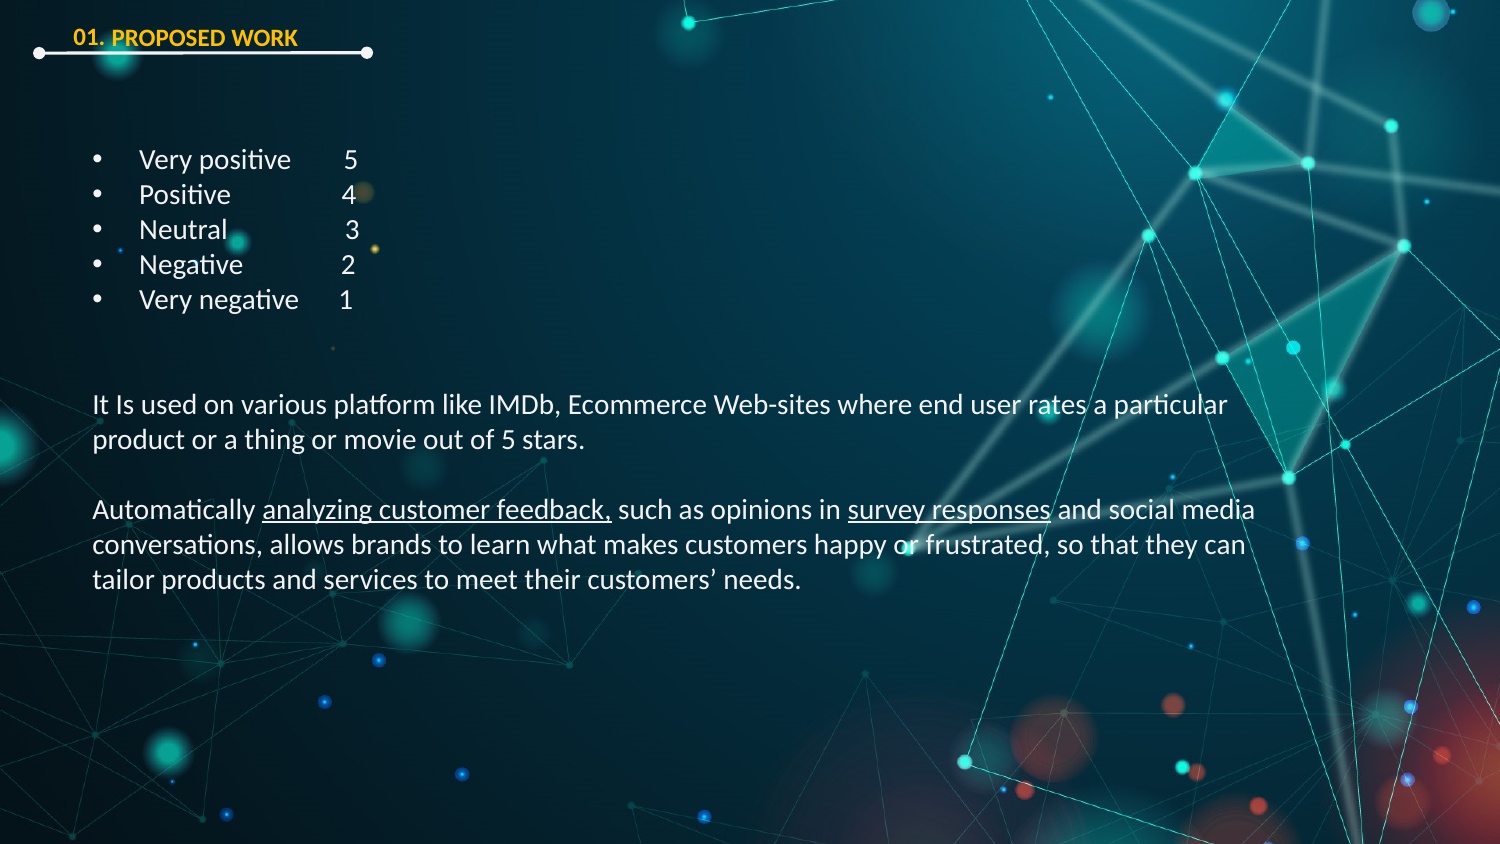

01.
PROPOSED WORK
Very positive        5
Positive                 4
Neutral                  3
Negative               2
Very negative      1

It Is used on various platform like IMDb, Ecommerce Web-sites where end user rates a particular product or a thing or movie out of 5 stars.

Automatically analyzing customer feedback, such as opinions in survey responses and social media conversations, allows brands to learn what makes customers happy or frustrated, so that they can tailor products and services to meet their customers’ needs.